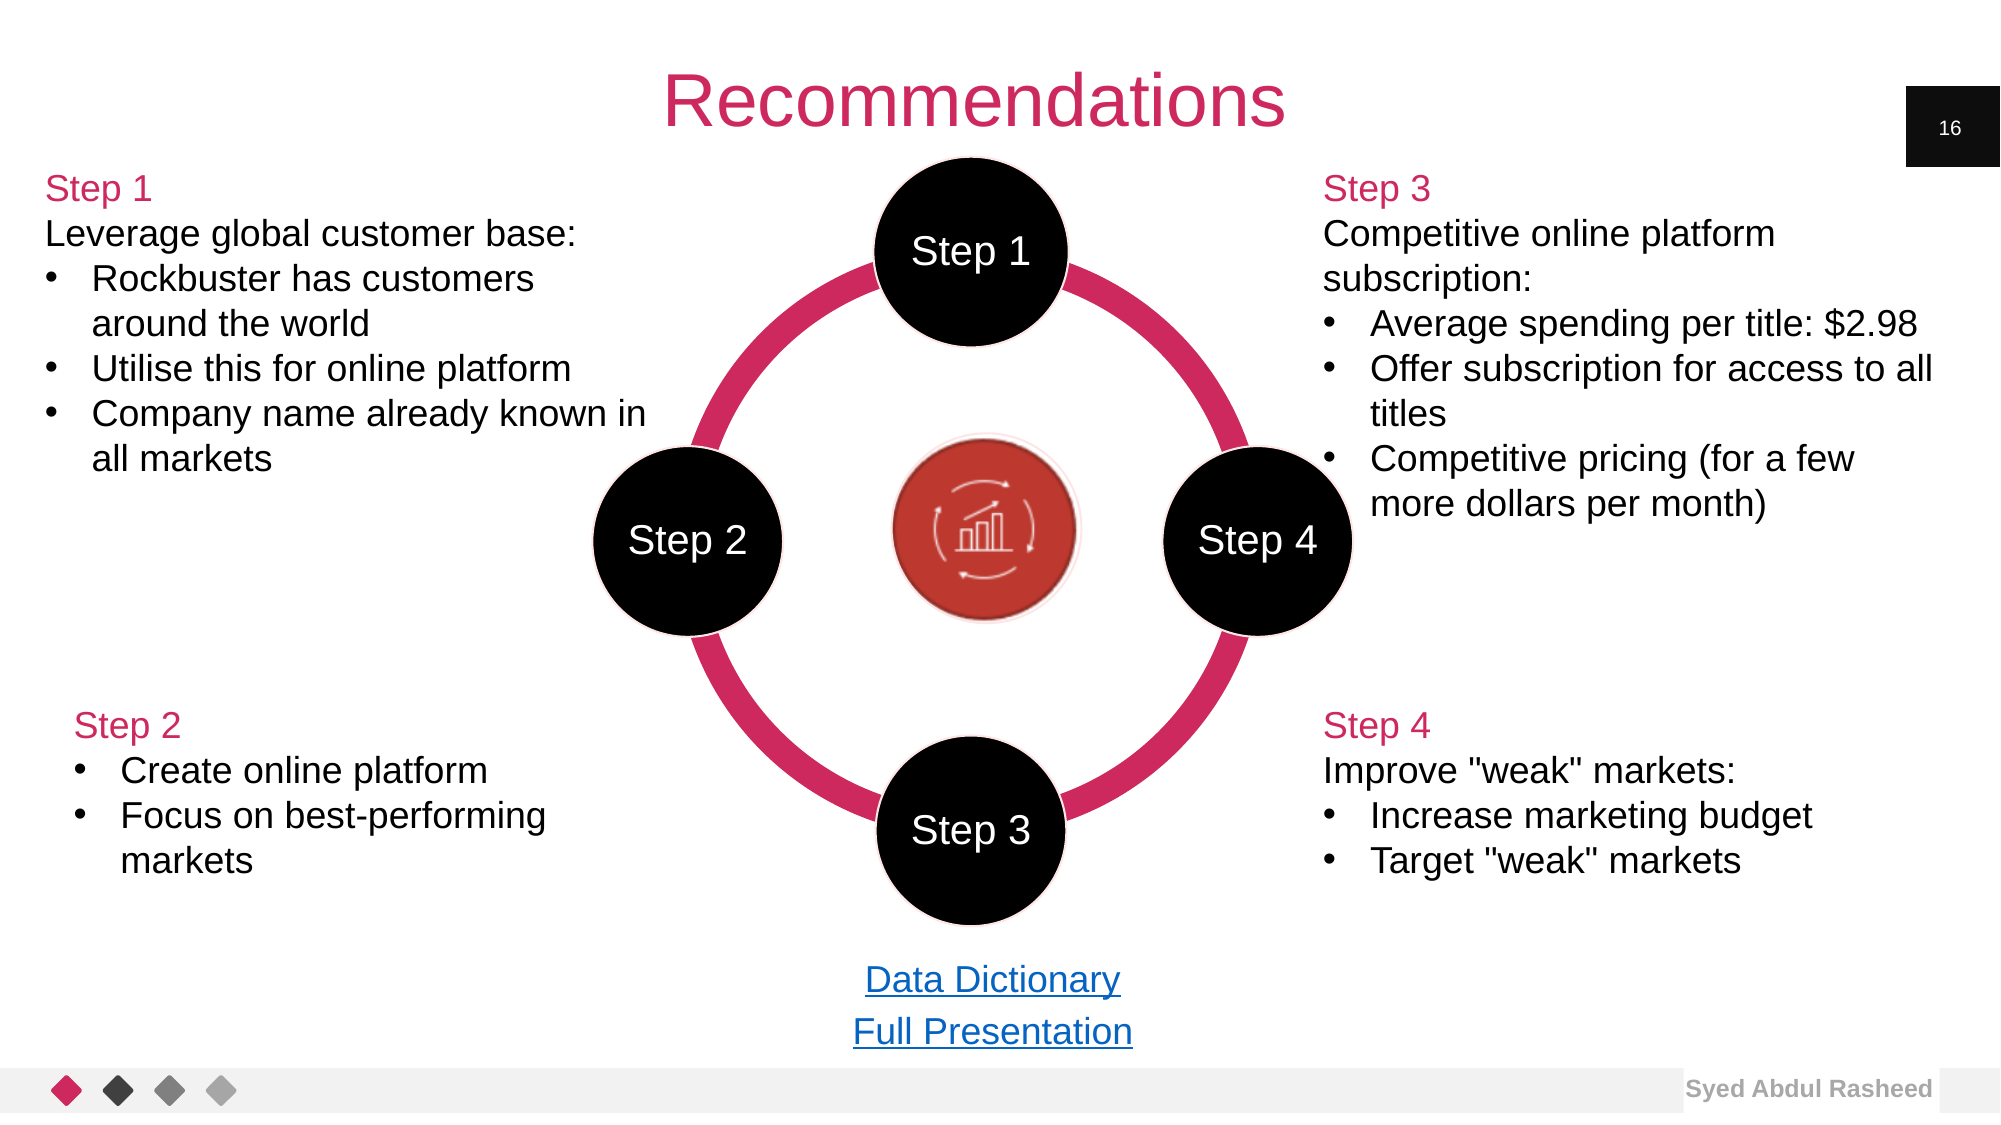

Recommendations
16
Step 1
Leverage global customer base:
Rockbuster has customers around the world
Utilise this for online platform
Company name already known in all markets
Step 3
Competitive online platform subscription:
Average spending per title: $2.98
Offer subscription for access to all titles
Competitive pricing (for a few more dollars per month)
Step 1

Step 2
Step 4
Step 3
Step 2
Create online platform
Focus on best-performing markets
Step 4
Improve "weak" markets:
Increase marketing budget
Target "weak" markets
Data Dictionary
Full Presentation
Syed Abdul Rasheed